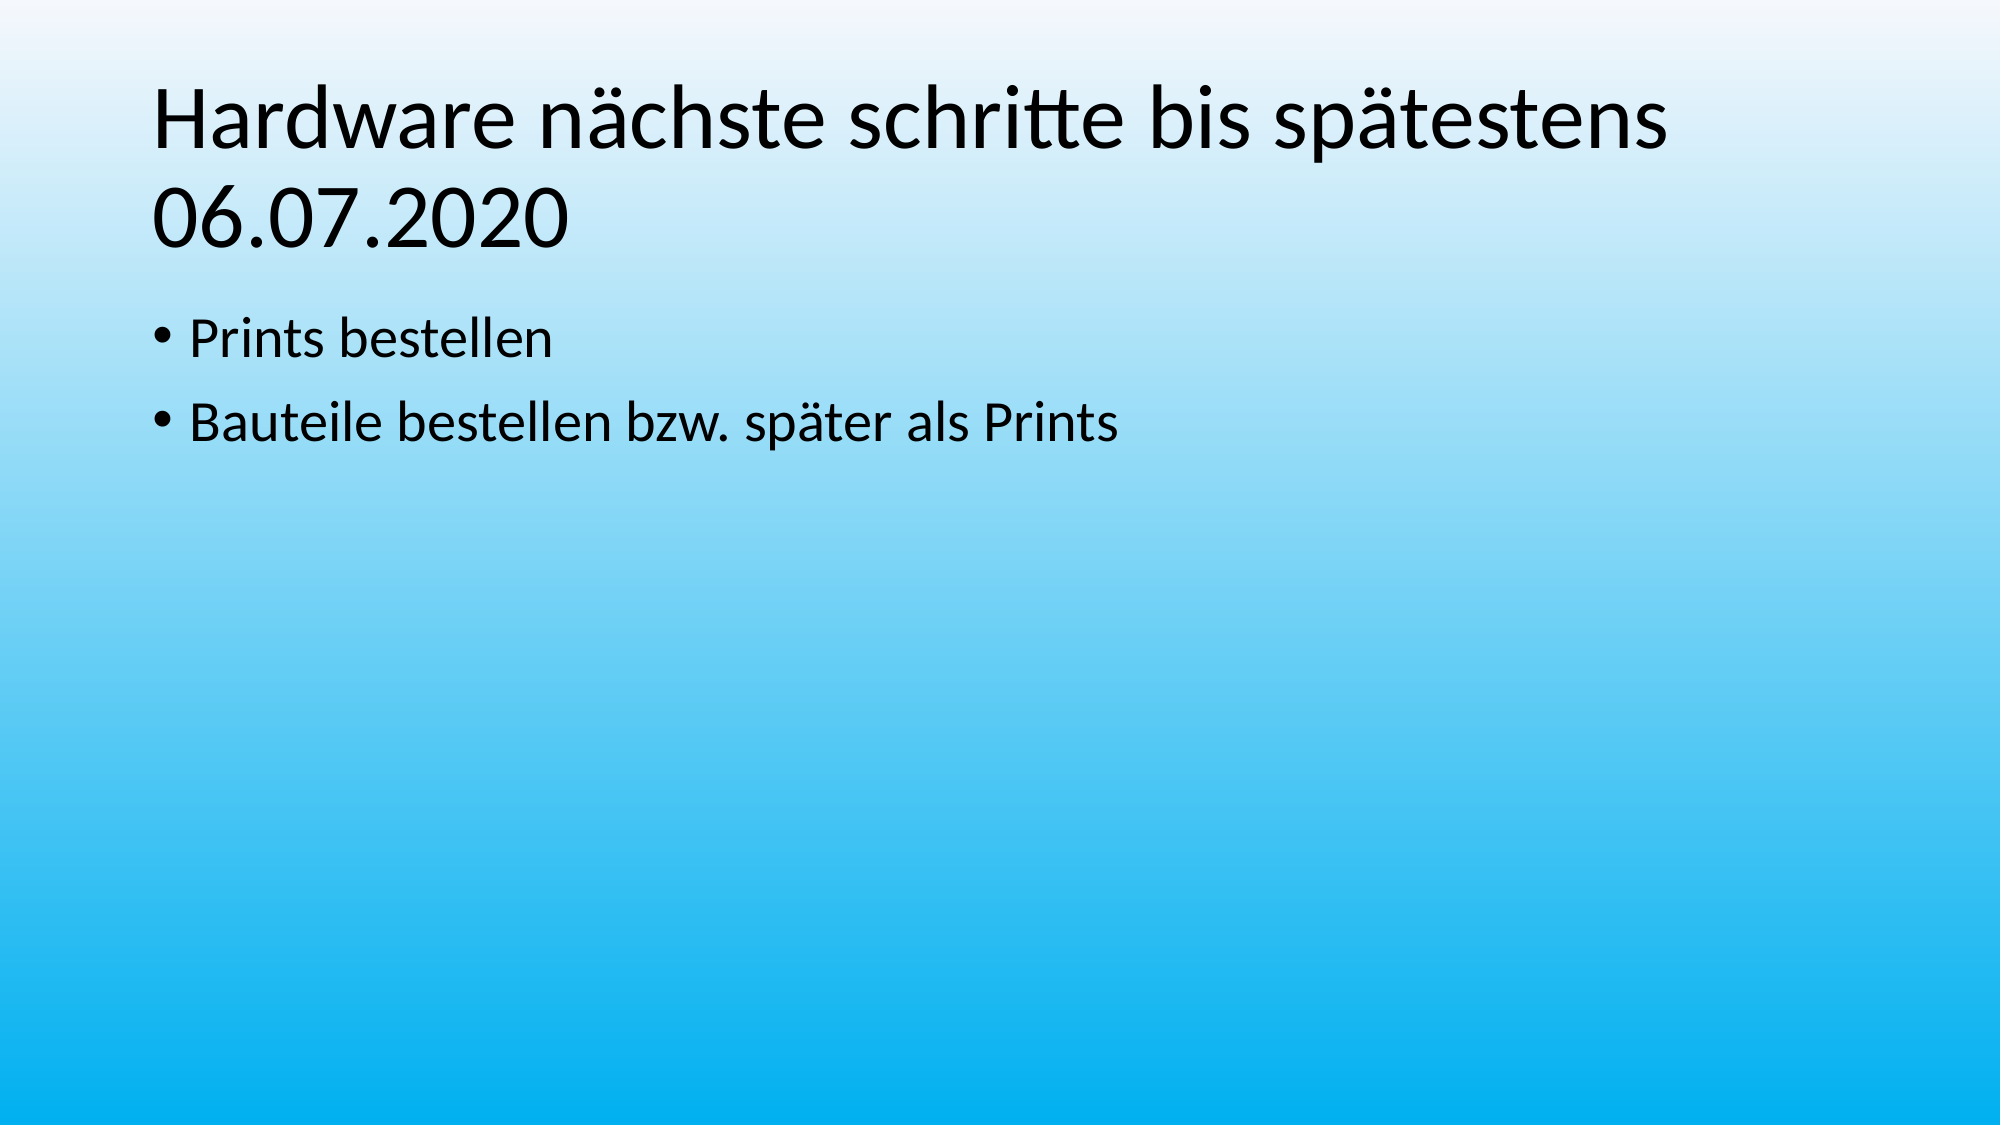

# Hardware nächste schritte bis spätestens 06.07.2020
Prints bestellen
Bauteile bestellen bzw. später als Prints